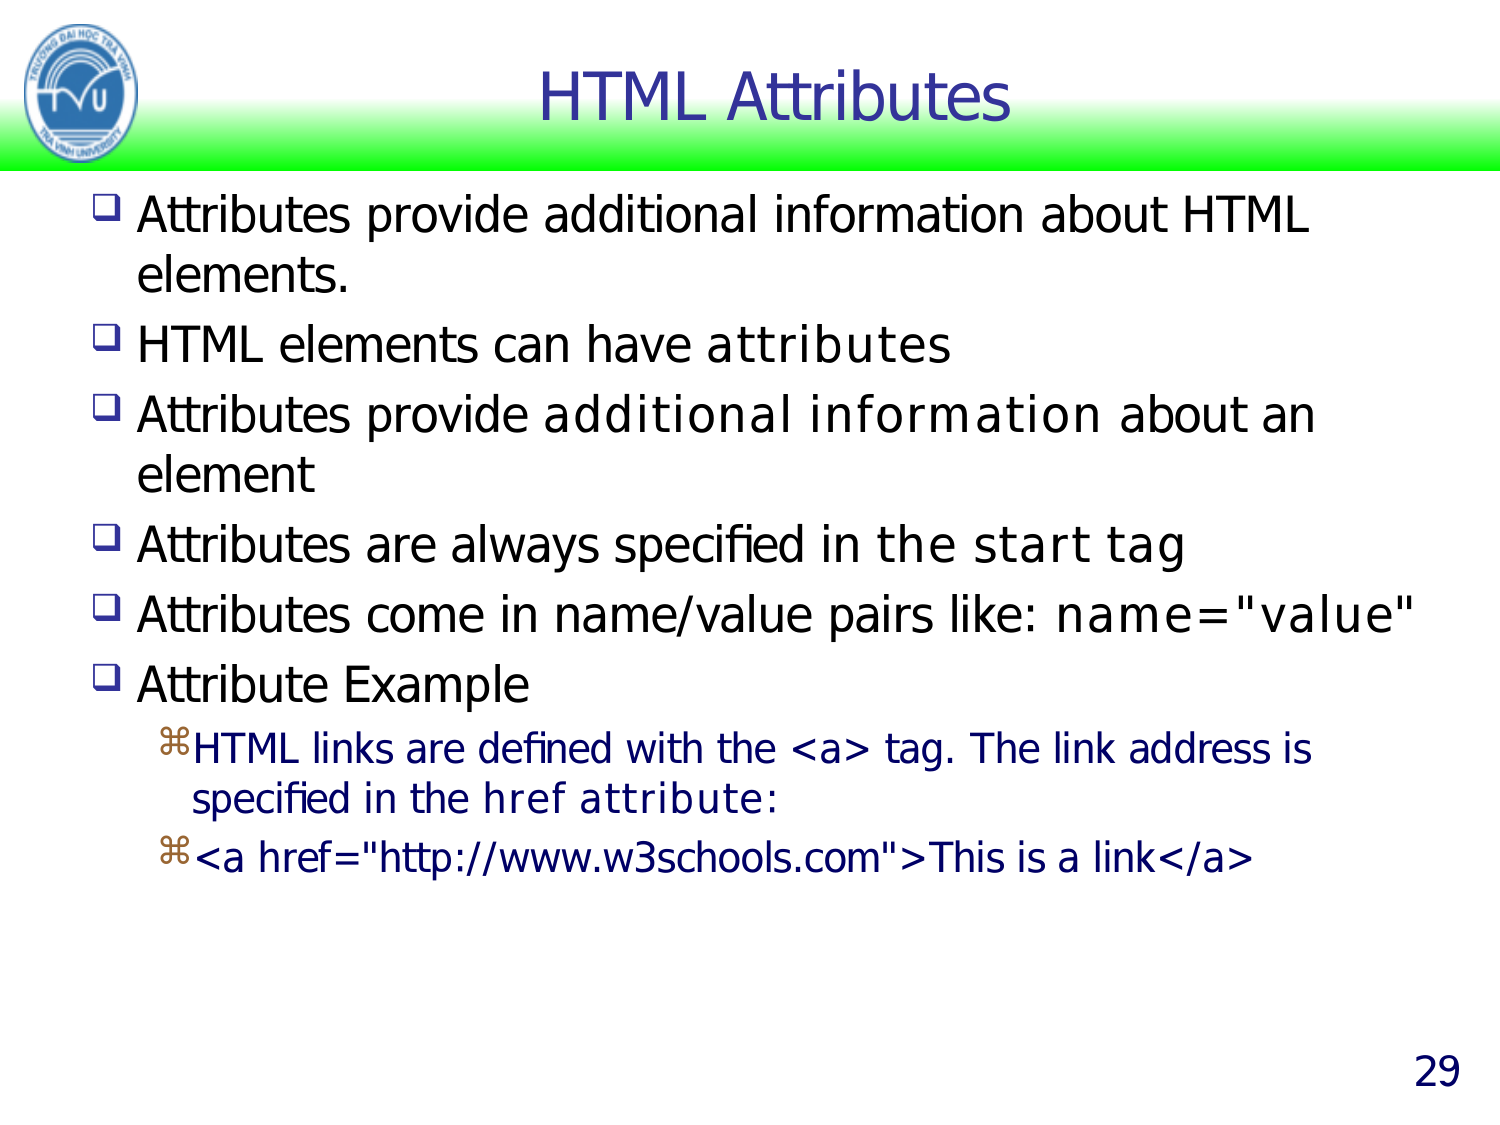

# HTML Attributes
Attributes provide additional information about HTML elements.
HTML elements can have attributes
Attributes provide additional information about an element
Attributes are always specified in the start tag
Attributes come in name/value pairs like: name="value"
Attribute Example
HTML links are defined with the <a> tag. The link address is specified in the href attribute:
<a href="http://www.w3schools.com">This is a link</a>
29